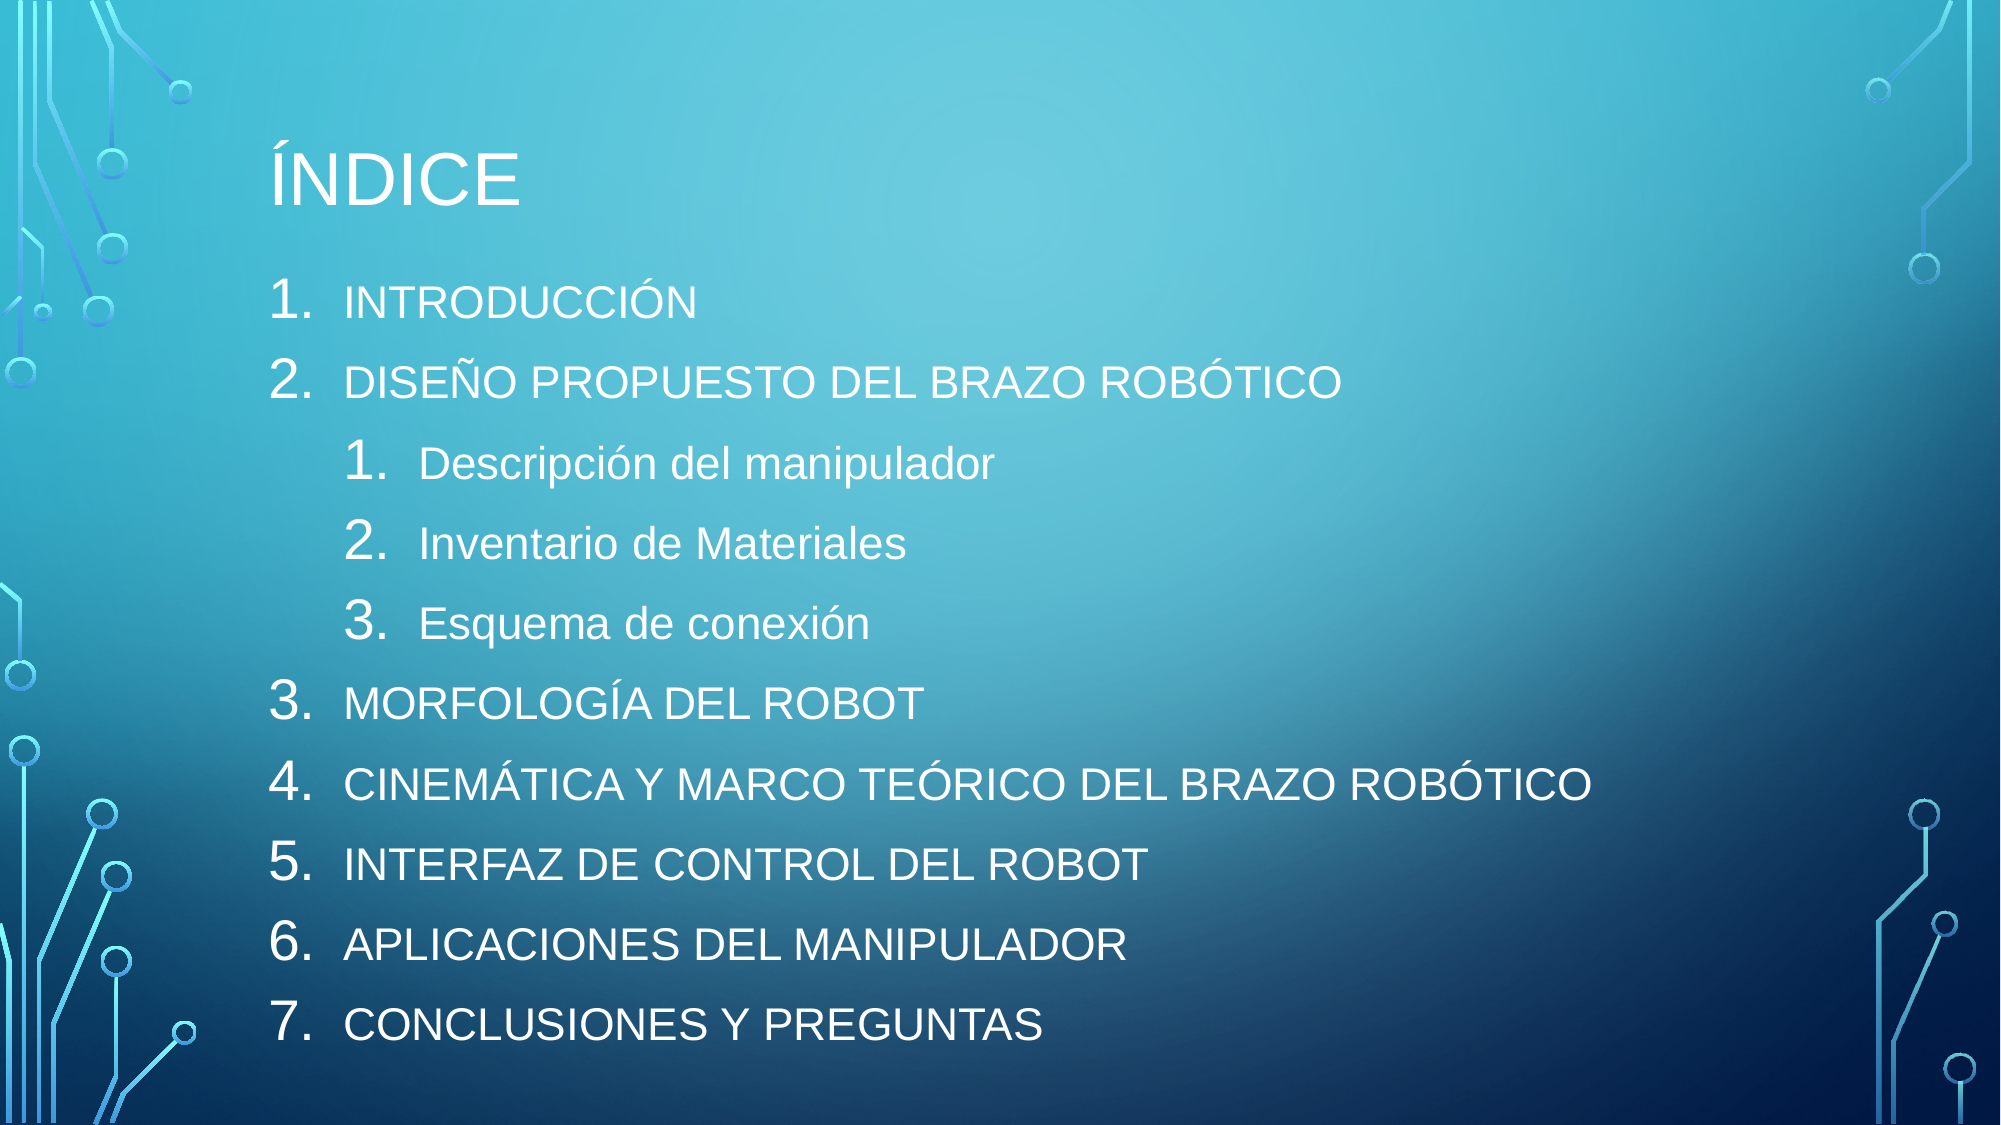

# Índice
INTRODUCCIÓN
DISEÑO PROPUESTO DEL BRAZO ROBÓTICO
Descripción del manipulador
Inventario de Materiales
Esquema de conexión
MORFOLOGÍA DEL ROBOT
CINEMÁTICA Y MARCO TEÓRICO DEL BRAZO ROBÓTICO
INTERFAZ DE CONTROL DEL ROBOT
APLICACIONES DEL MANIPULADOR
CONCLUSIONES Y PREGUNTAS